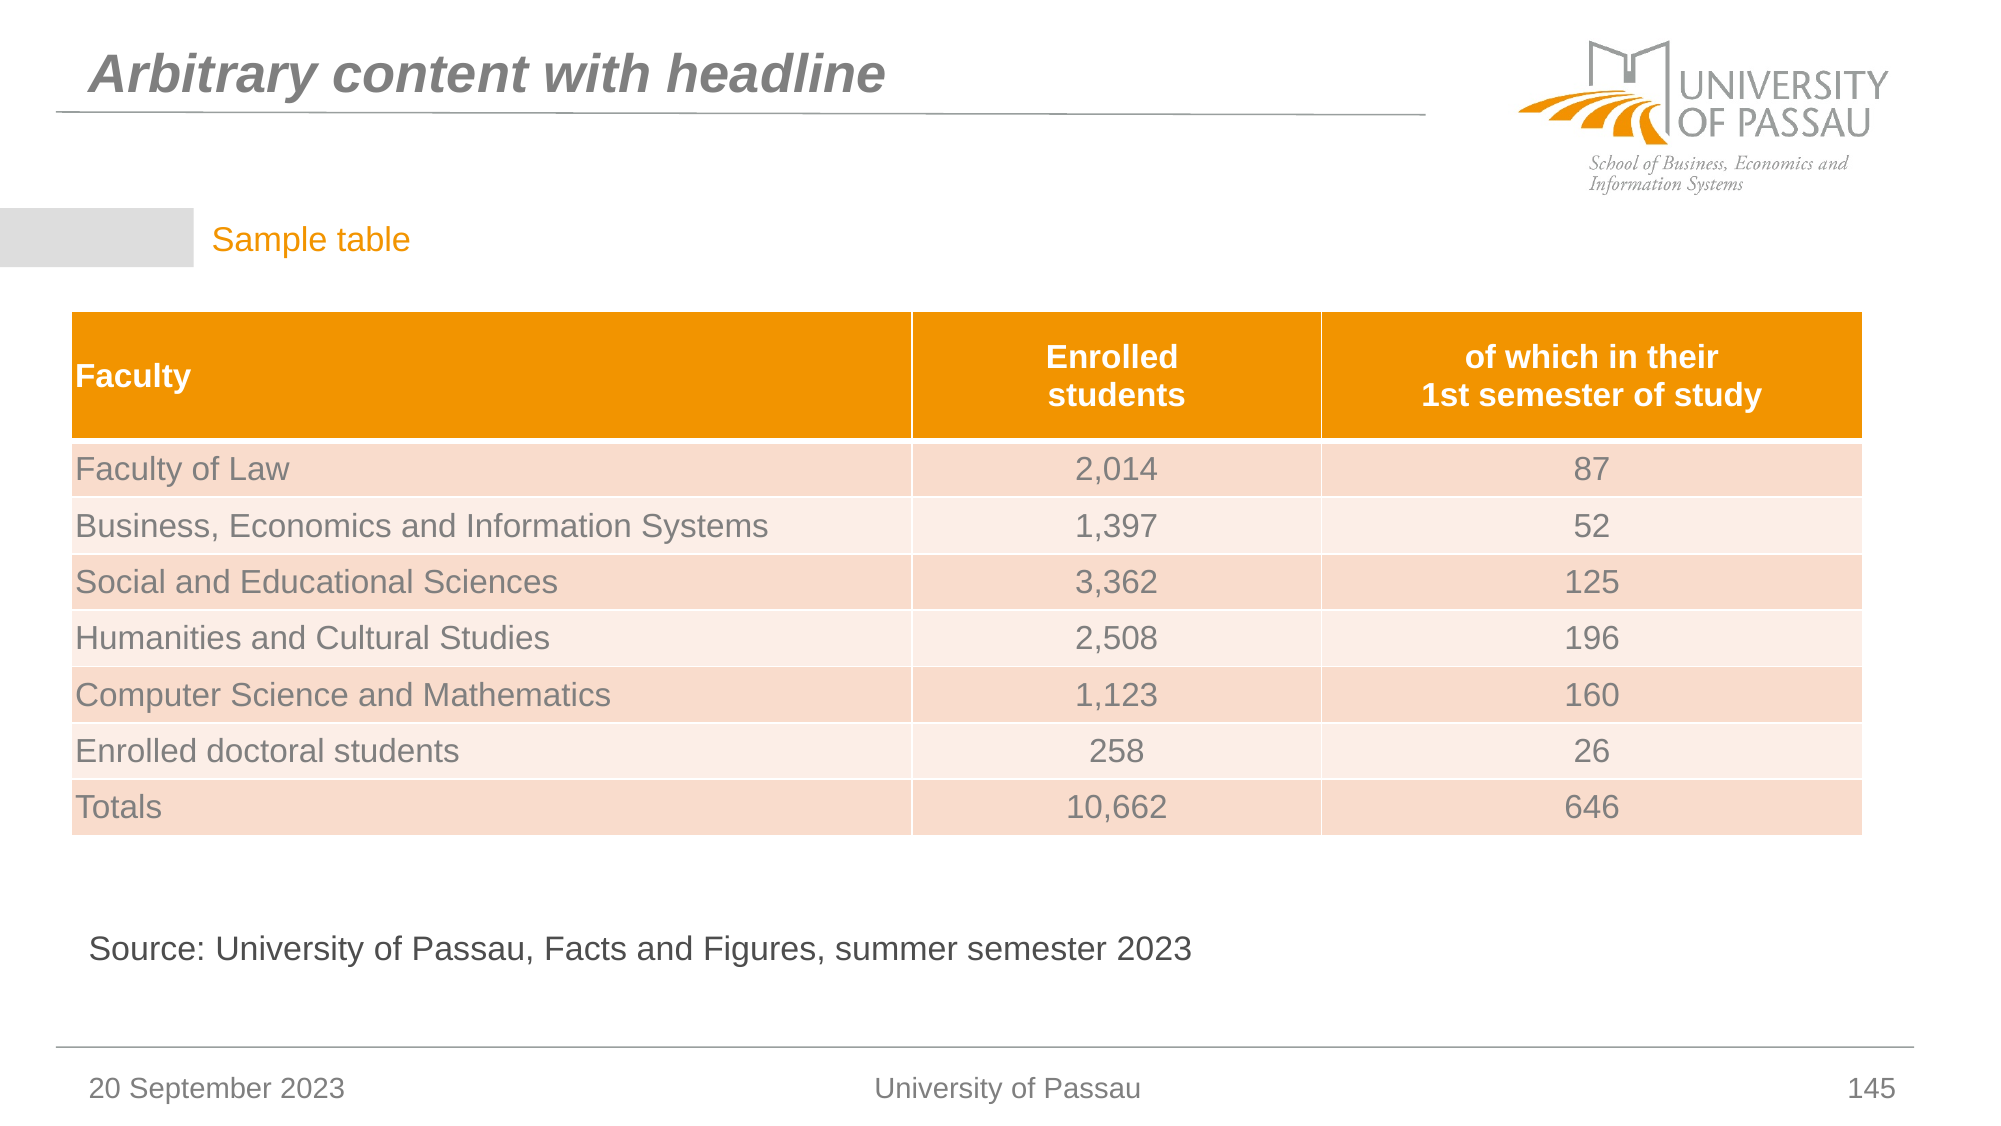

# Arbitrary content with headline
Sample table

| Faculty | Enrolled students | of which in their 1st semester of study |
| --- | --- | --- |
| Faculty of Law | 2,014 | 87 |
| Business, Economics and Information Systems | 1,397 | 52 |
| Social and Educational Sciences | 3,362 | 125 |
| Humanities and Cultural Studies | 2,508 | 196 |
| Computer Science and Mathematics | 1,123 | 160 |
| Enrolled doctoral students | 258 | 26 |
| Totals | 10,662 | 646 |
Source: University of Passau, Facts and Figures, summer semester 2023
20 September 2023
University of Passau
145